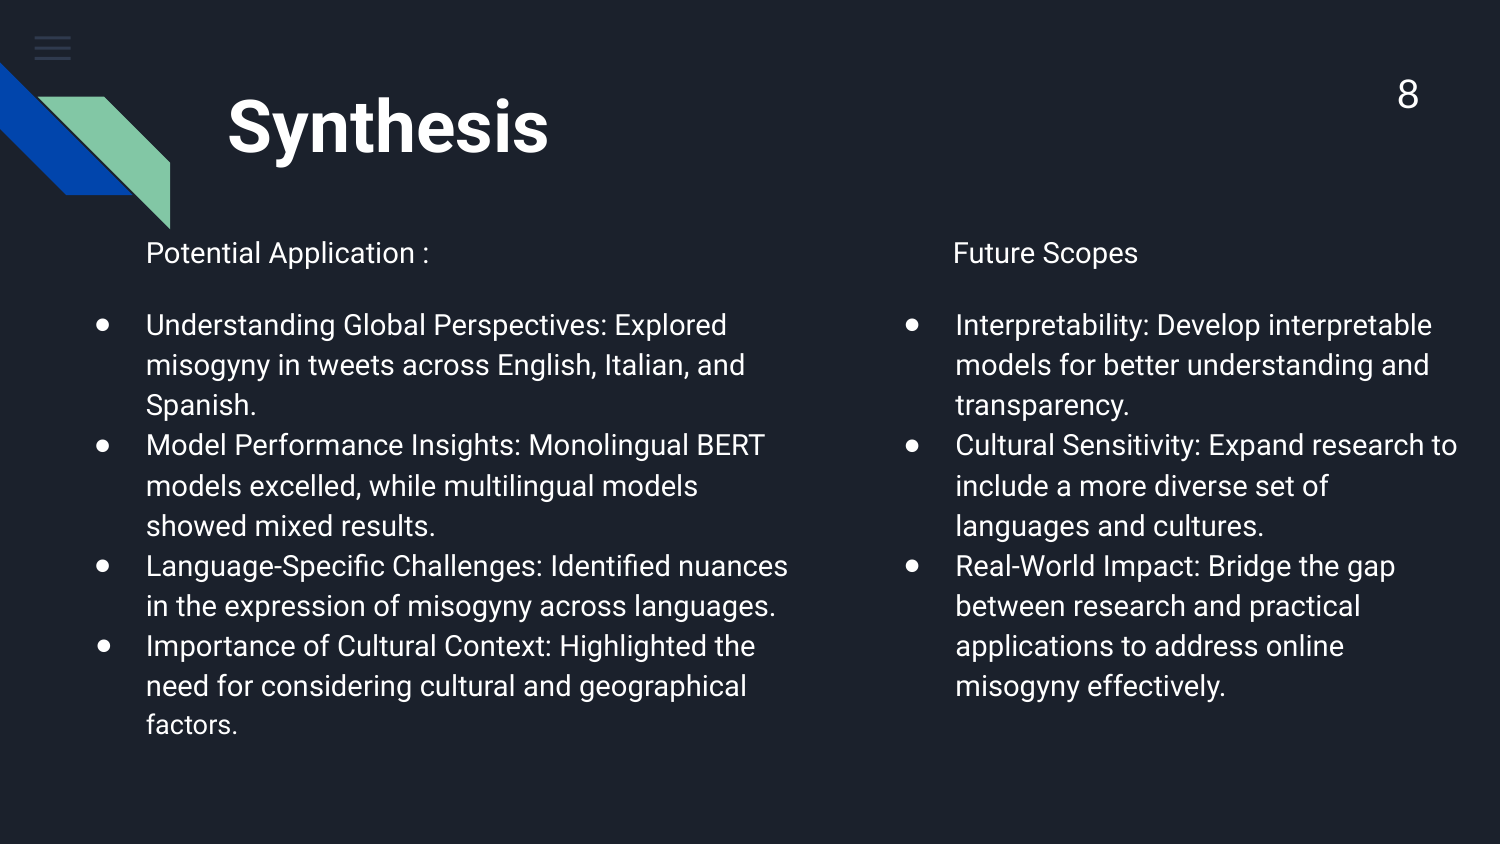

8
# Synthesis
Potential Application :
Understanding Global Perspectives: Explored misogyny in tweets across English, Italian, and Spanish.
Model Performance Insights: Monolingual BERT models excelled, while multilingual models showed mixed results.
Language-Specific Challenges: Identified nuances in the expression of misogyny across languages.
Importance of Cultural Context: Highlighted the need for considering cultural and geographical factors.

          Future Scopes
Interpretability: Develop interpretable models for better understanding and transparency.
Cultural Sensitivity: Expand research to include a more diverse set of languages and cultures.
Real-World Impact: Bridge the gap between research and practical applications to address online misogyny effectively.